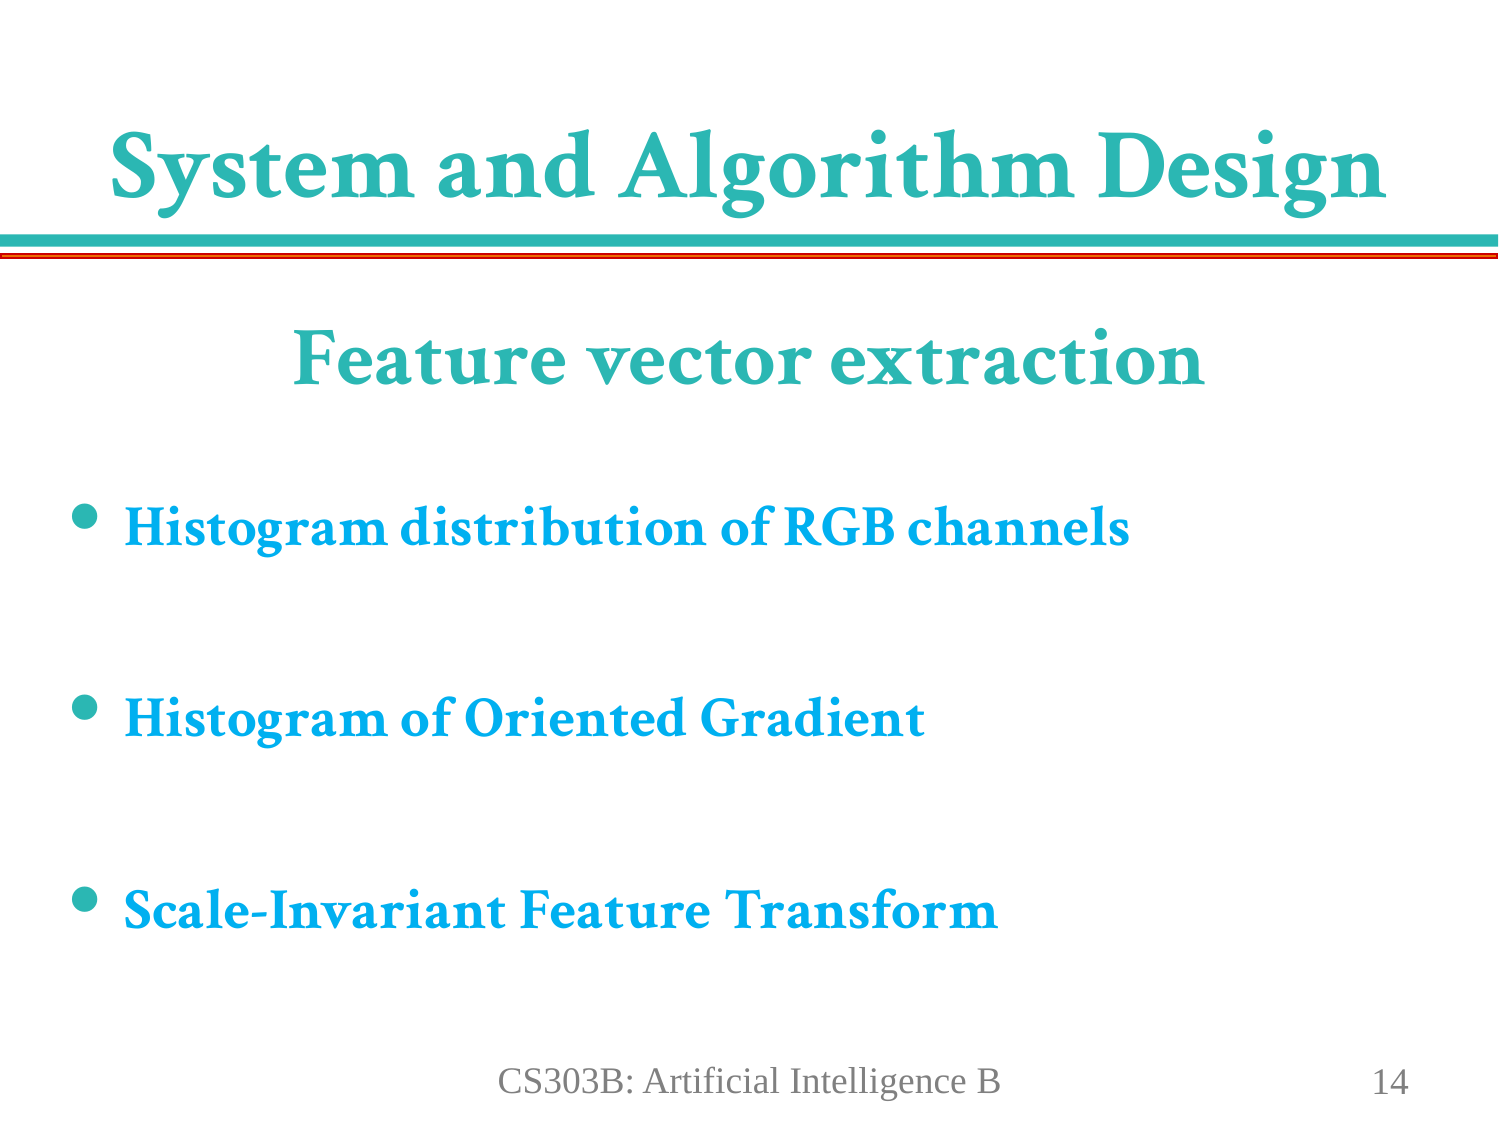

# System and Algorithm Design
Feature vector extraction
Histogram distribution of RGB channels

Histogram of Oriented Gradient

Scale-Invariant Feature Transform
CS303B: Artificial Intelligence B
14